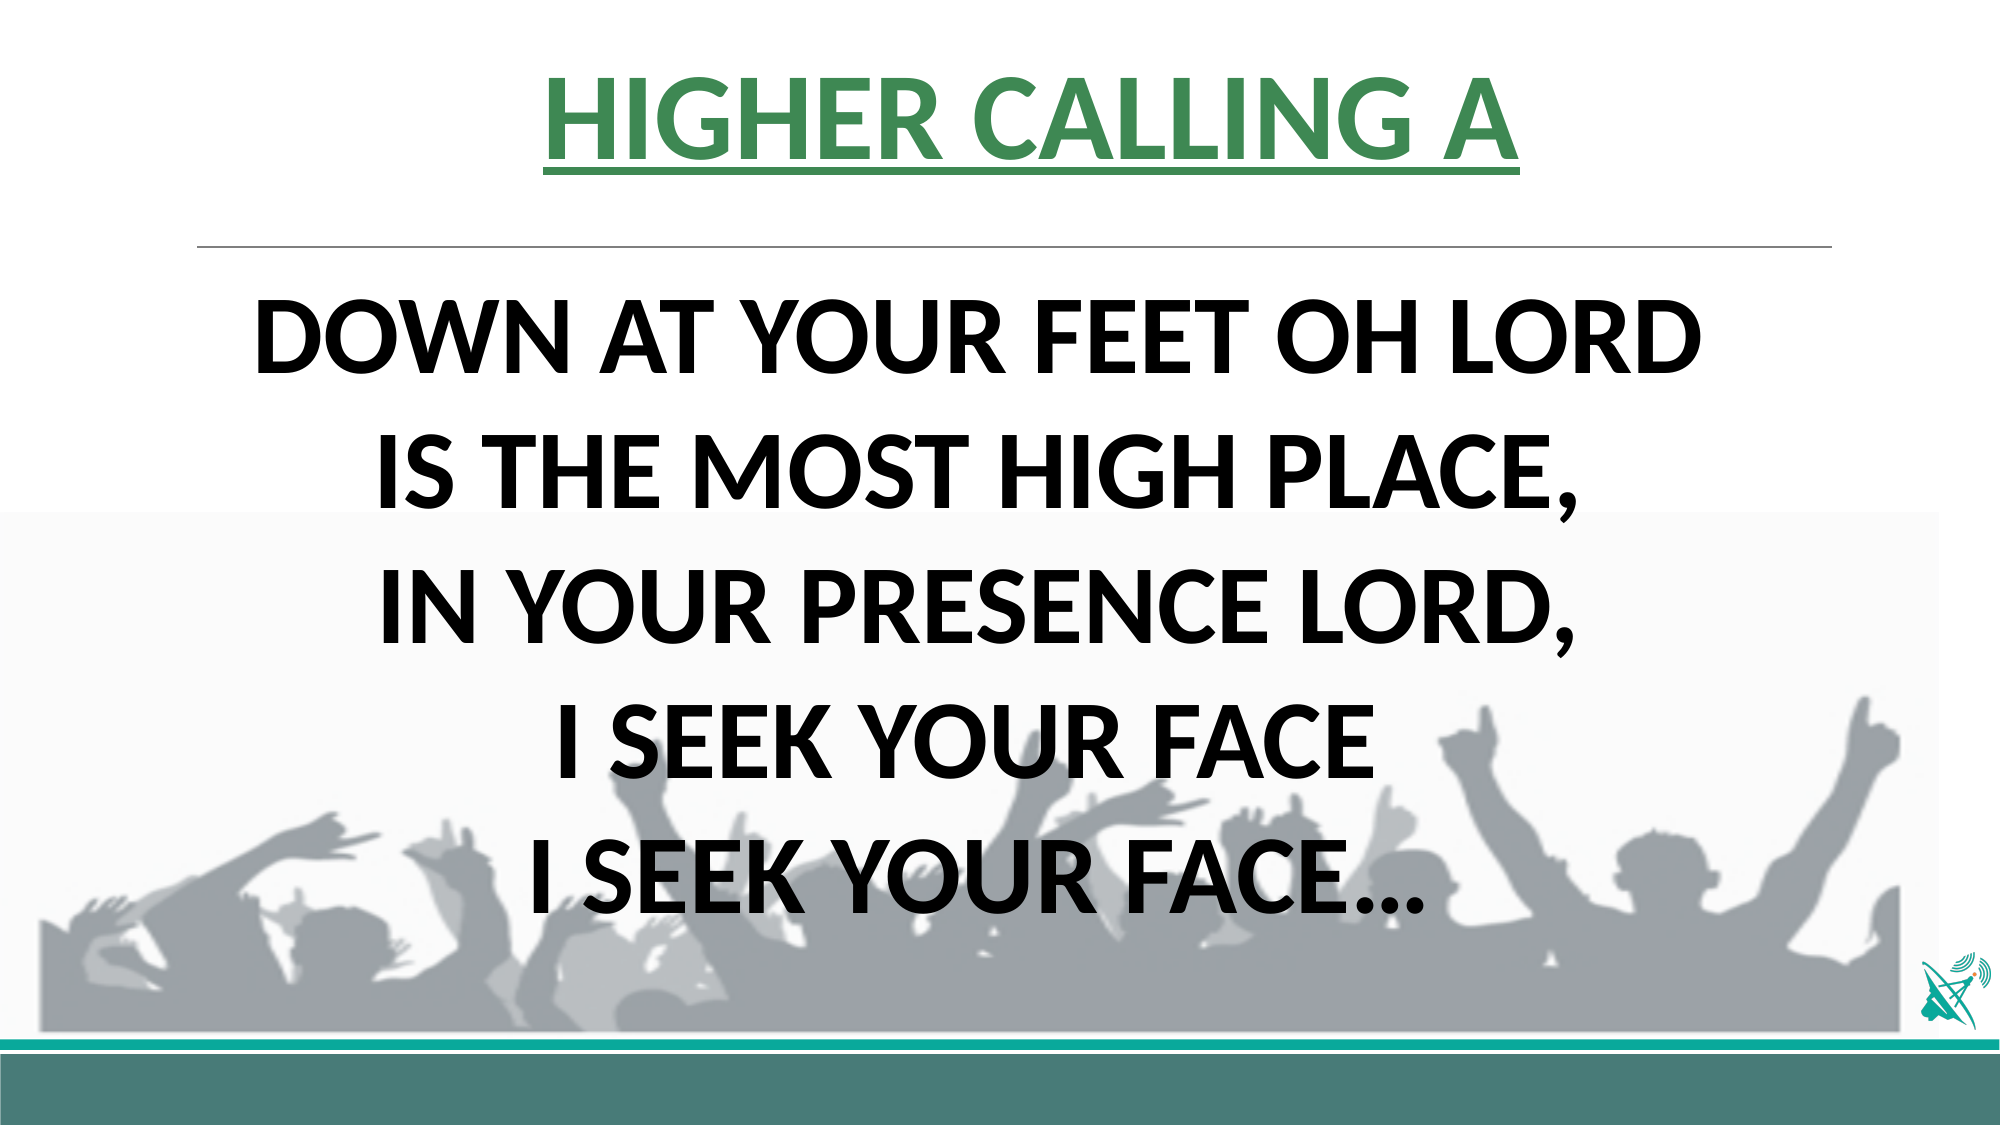

# HIGHER CALLING A
DOWN AT YOUR FEET OH LORD
IS THE MOST HIGH PLACE,
IN YOUR PRESENCE LORD,
I SEEK YOUR FACE
I SEEK YOUR FACE…